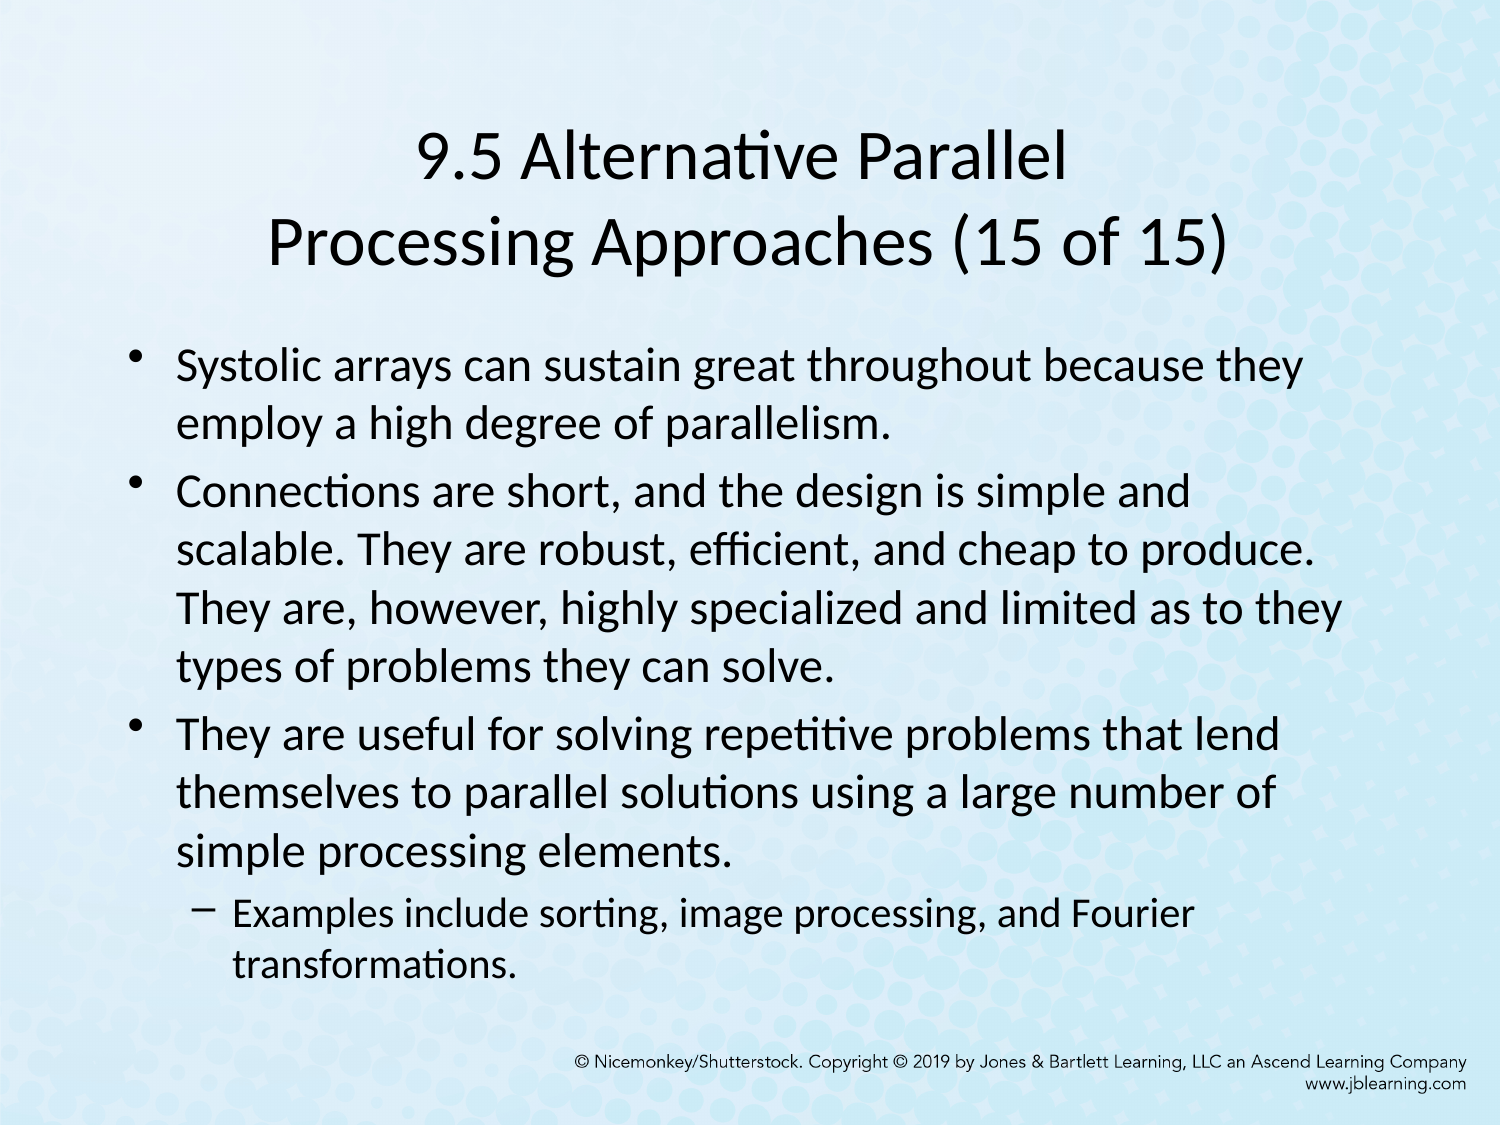

# 9.5 Alternative Parallel Processing Approaches (15 of 15)
Systolic arrays can sustain great throughout because they employ a high degree of parallelism.
Connections are short, and the design is simple and scalable. They are robust, efficient, and cheap to produce. They are, however, highly specialized and limited as to they types of problems they can solve.
They are useful for solving repetitive problems that lend themselves to parallel solutions using a large number of simple processing elements.
Examples include sorting, image processing, and Fourier transformations.